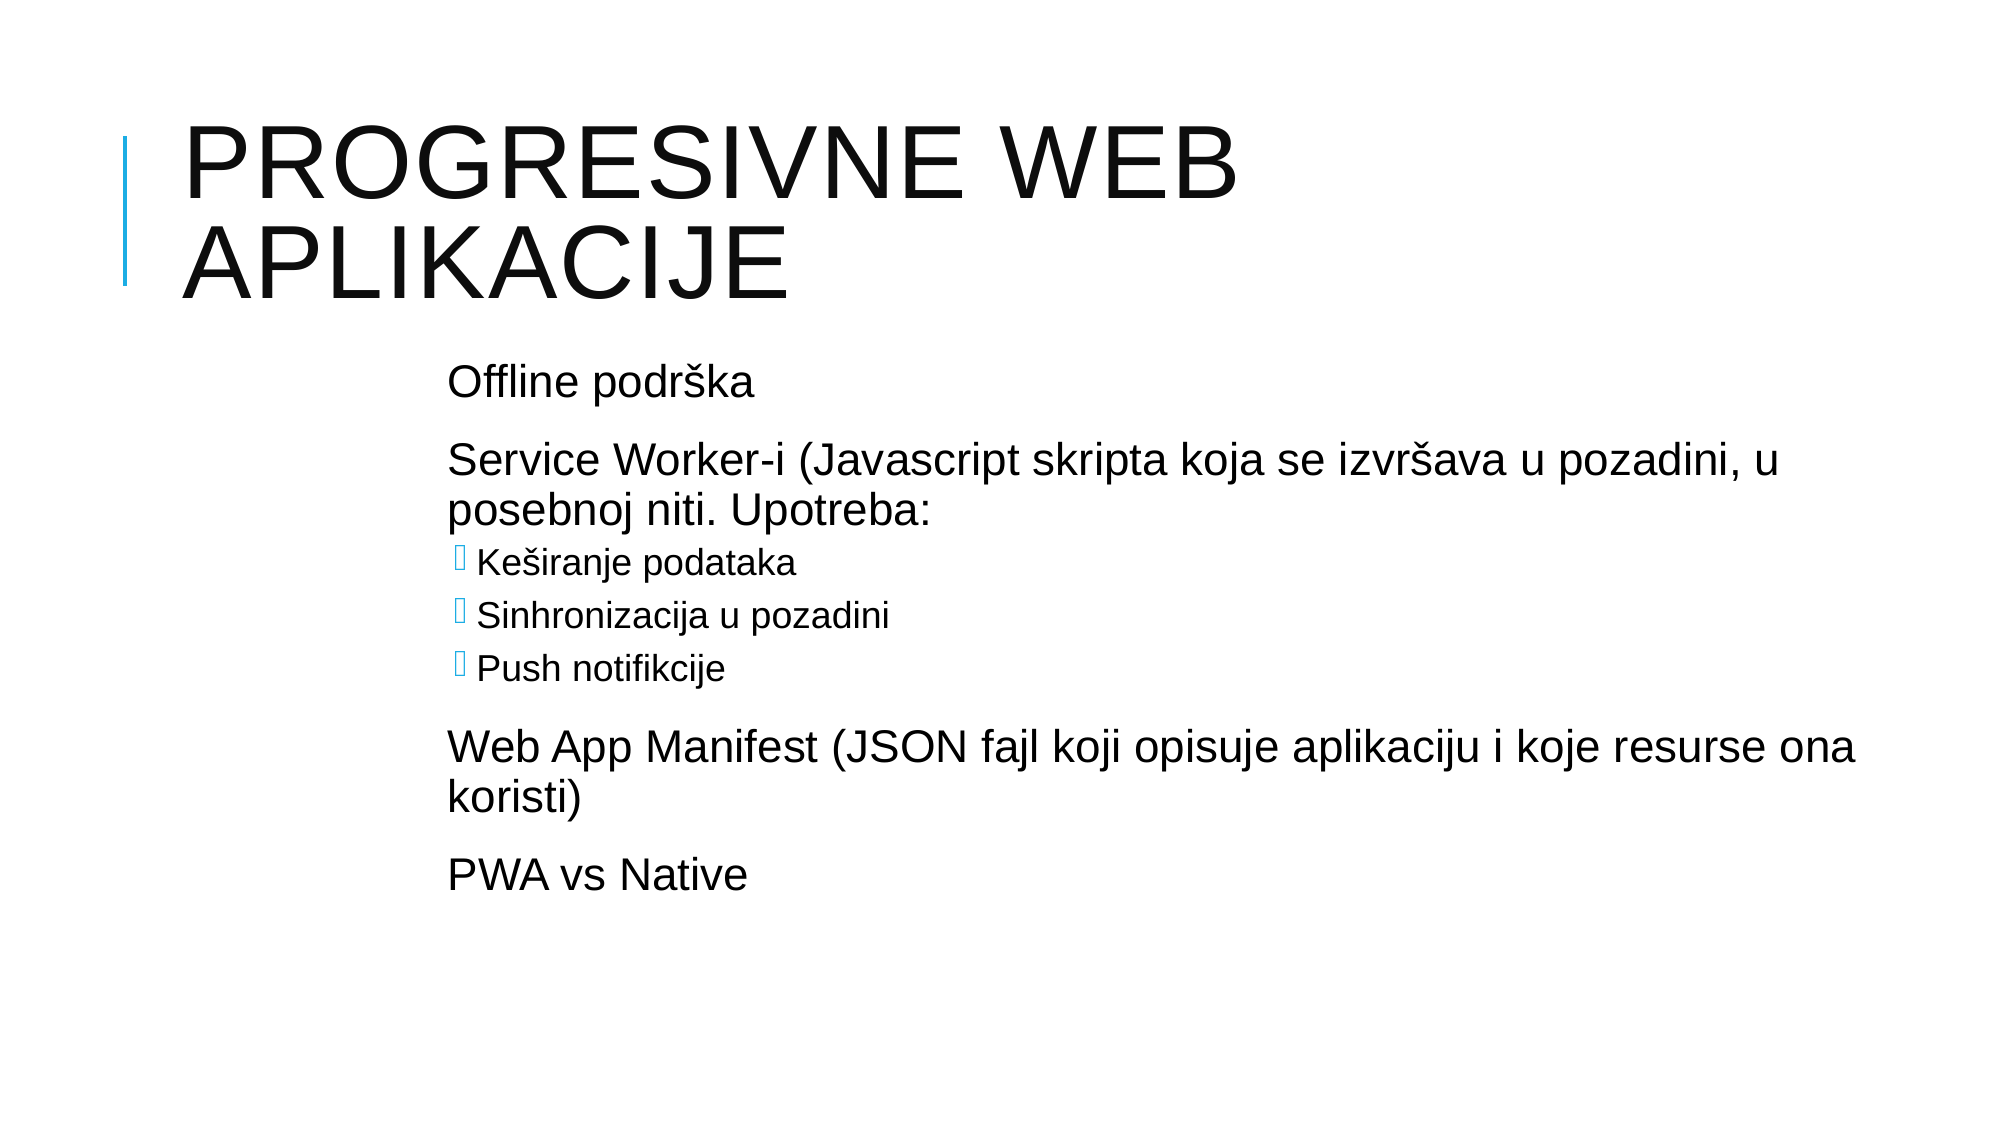

# Progresivne Web Aplikacije
Offline podrška
Service Worker-i (Javascript skripta koja se izvršava u pozadini, u posebnoj niti. Upotreba:
Keširanje podataka
Sinhronizacija u pozadini
Push notifikcije
Web App Manifest (JSON fajl koji opisuje aplikaciju i koje resurse ona koristi)
PWA vs Native